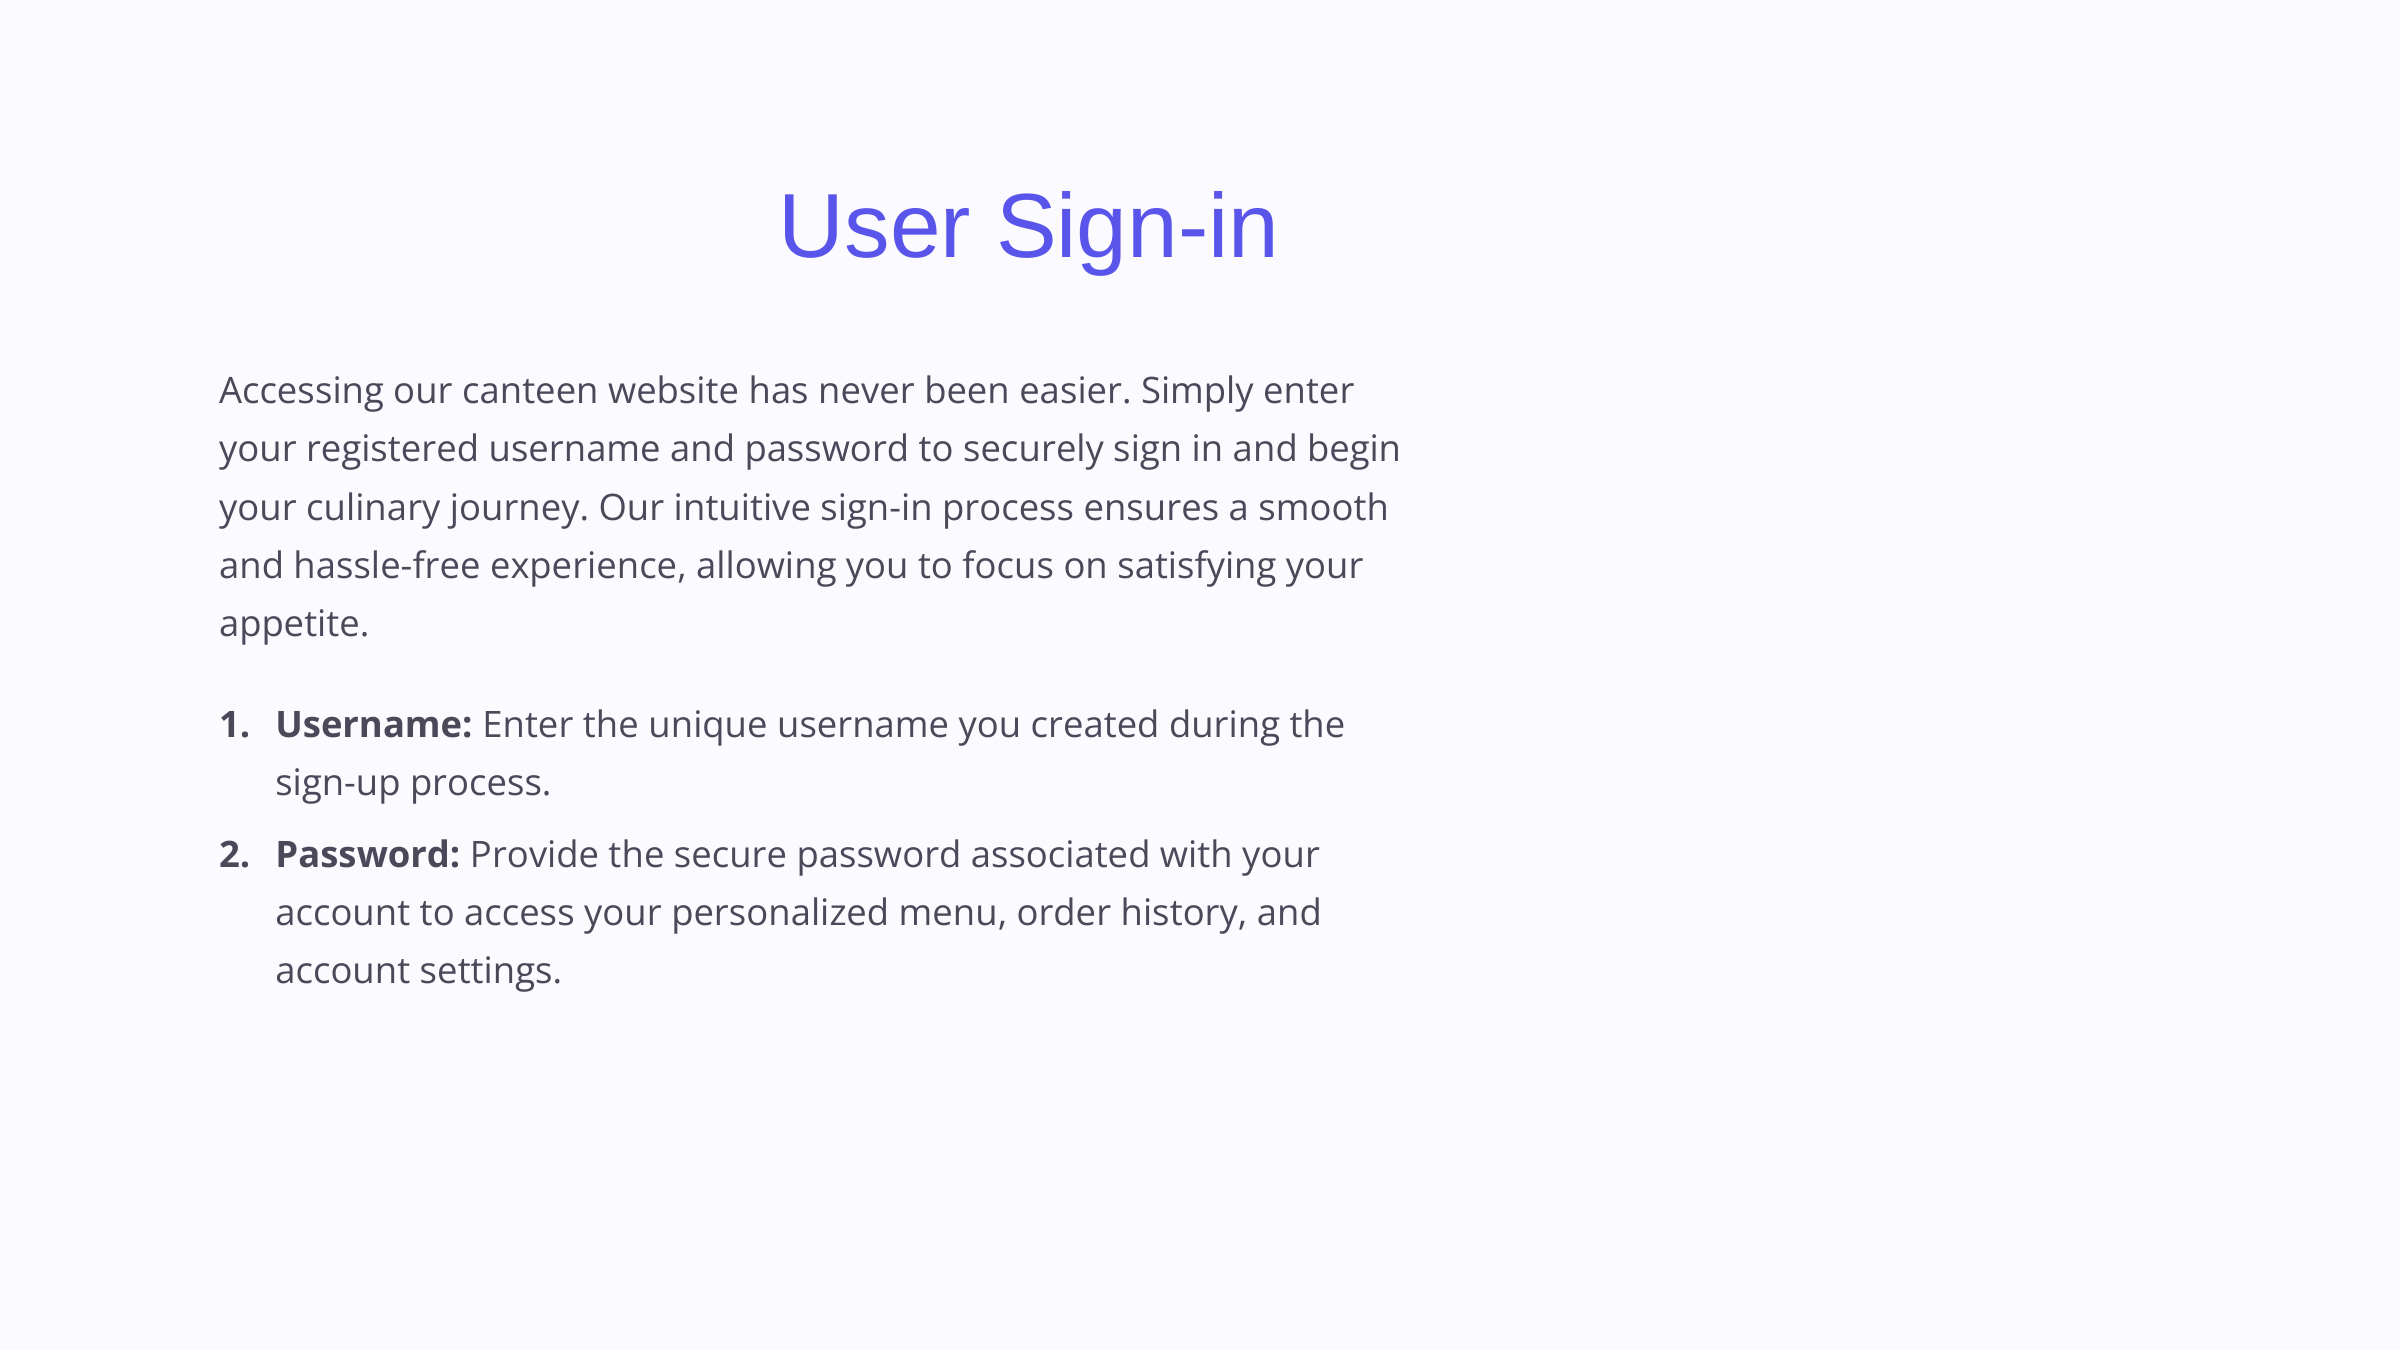

User Sign-in
Accessing our canteen website has never been easier. Simply enter your registered username and password to securely sign in and begin your culinary journey. Our intuitive sign-in process ensures a smooth and hassle-free experience, allowing you to focus on satisfying your appetite.
Username: Enter the unique username you created during the sign-up process.
Password: Provide the secure password associated with your account to access your personalized menu, order history, and account settings.